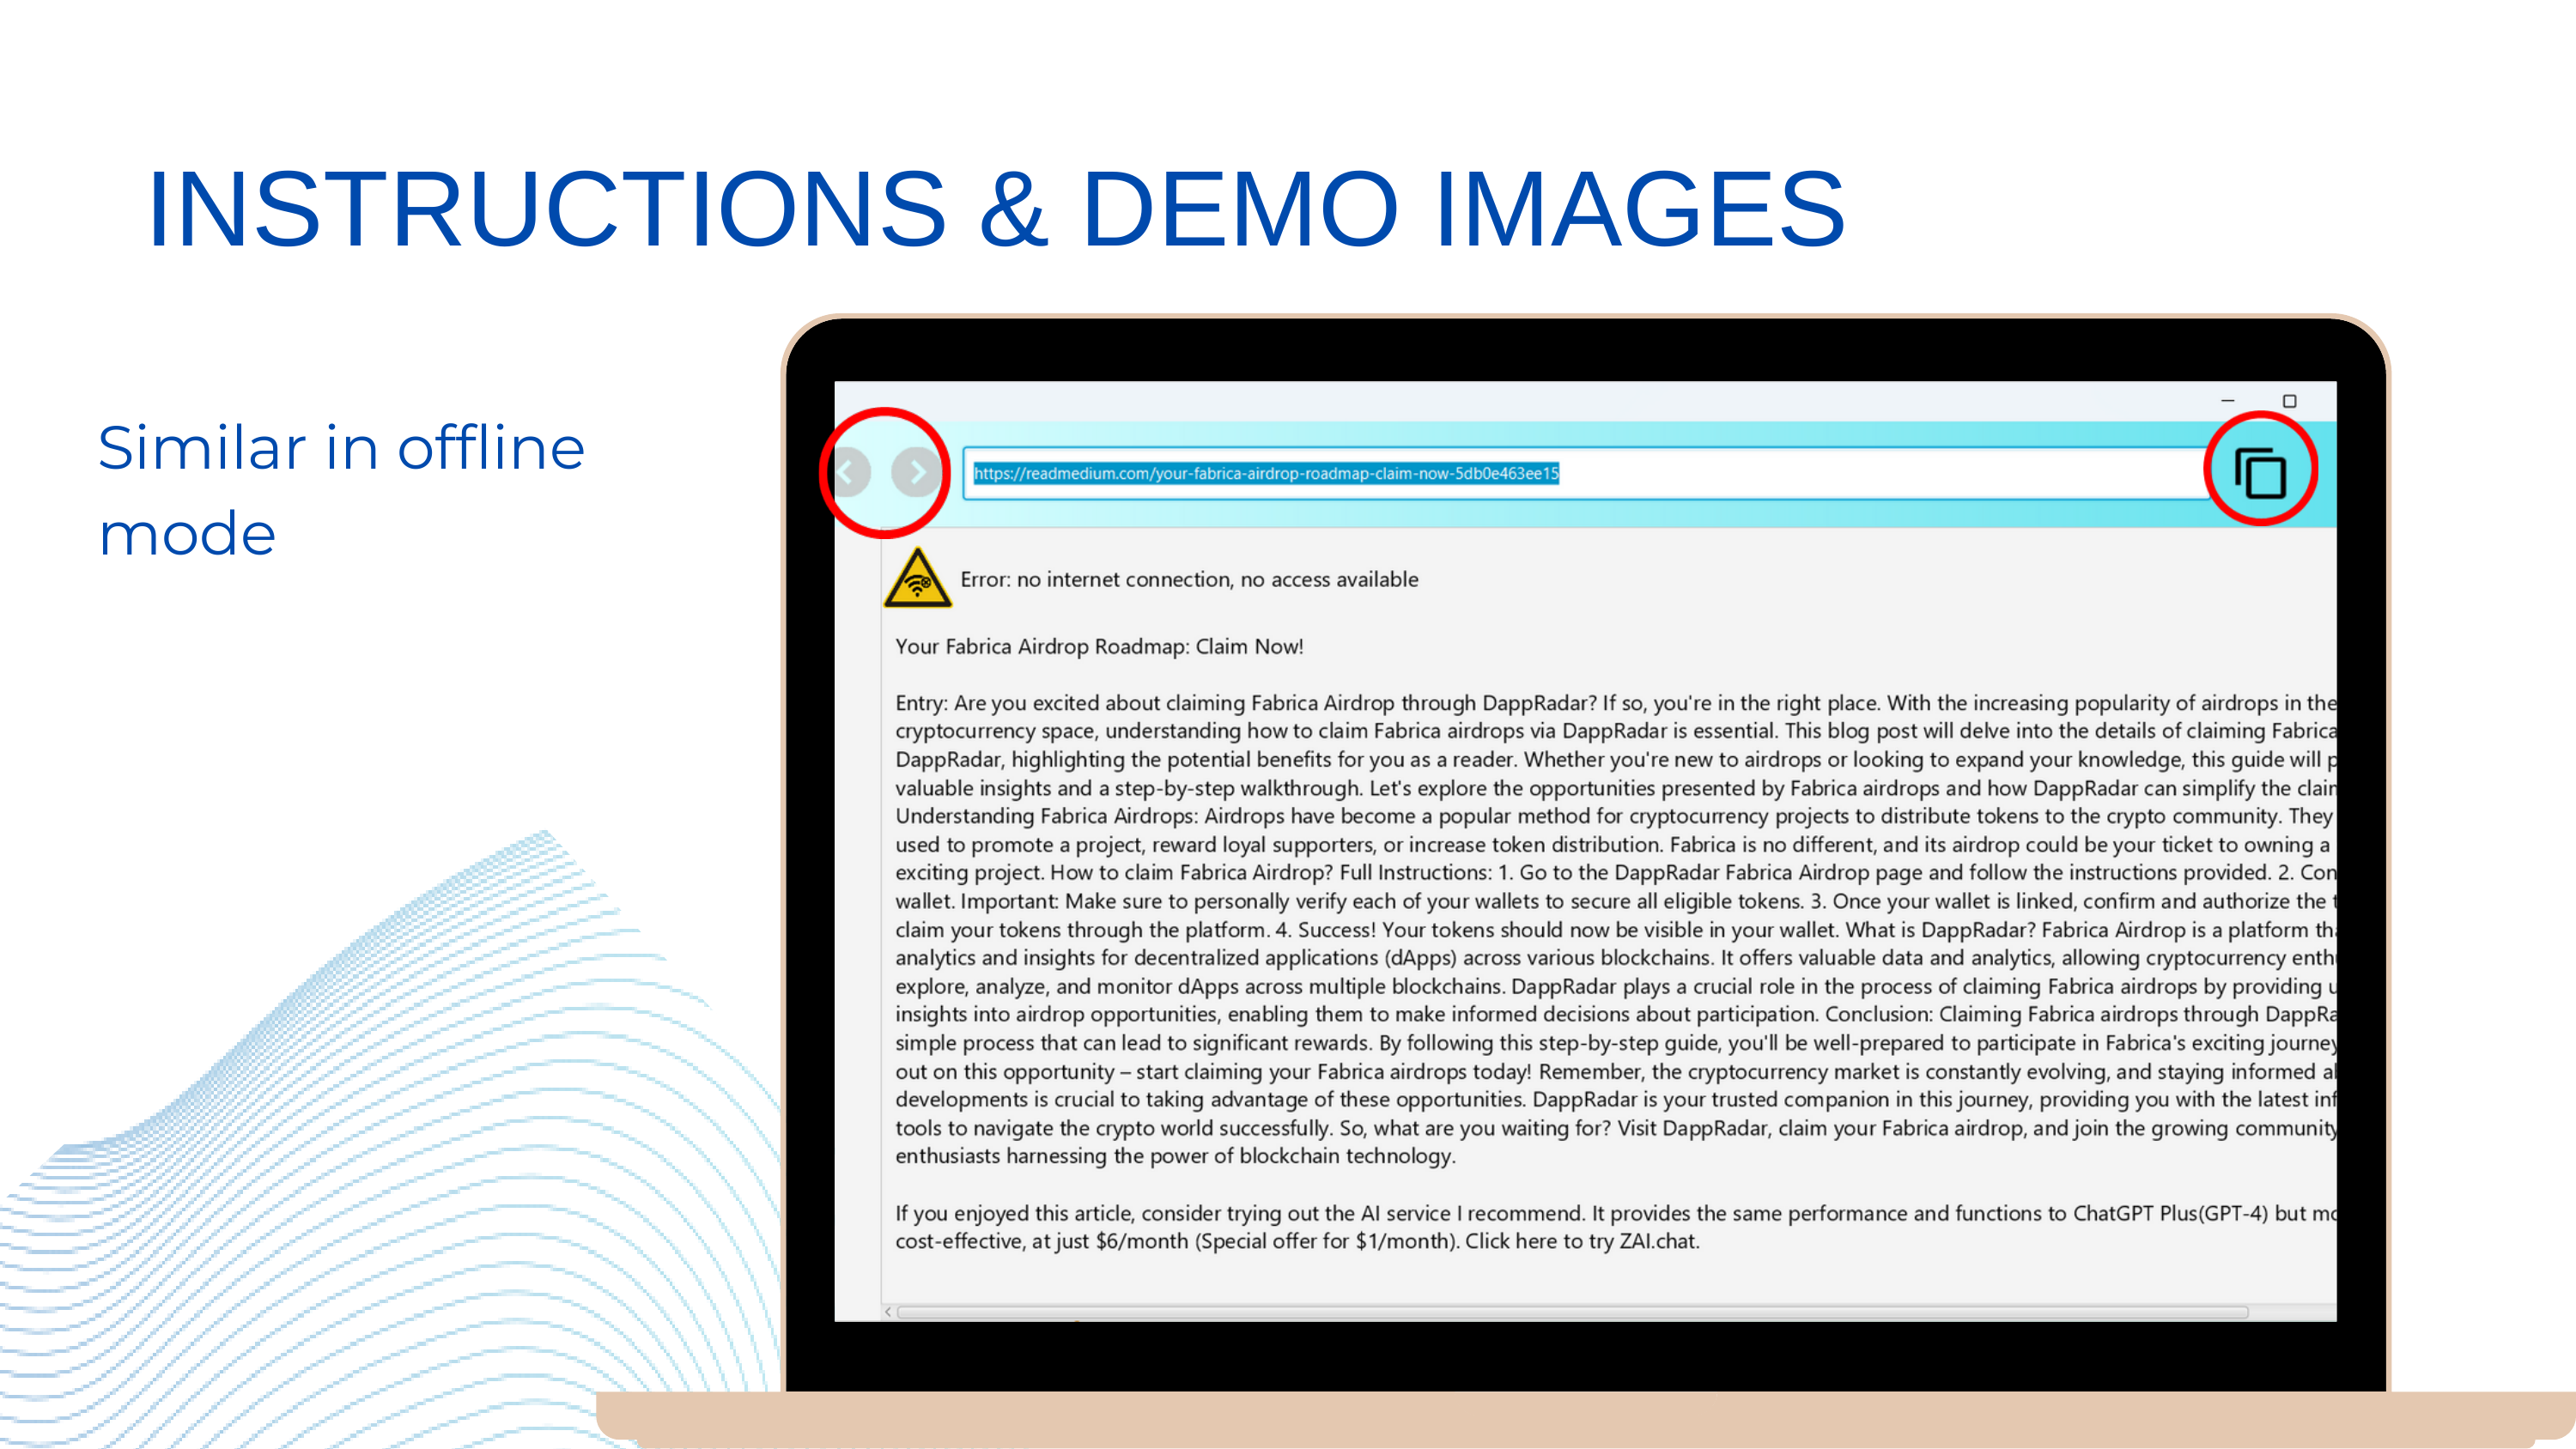

INSTRUCTIONS & DEMO IMAGES

Similar in offline mode